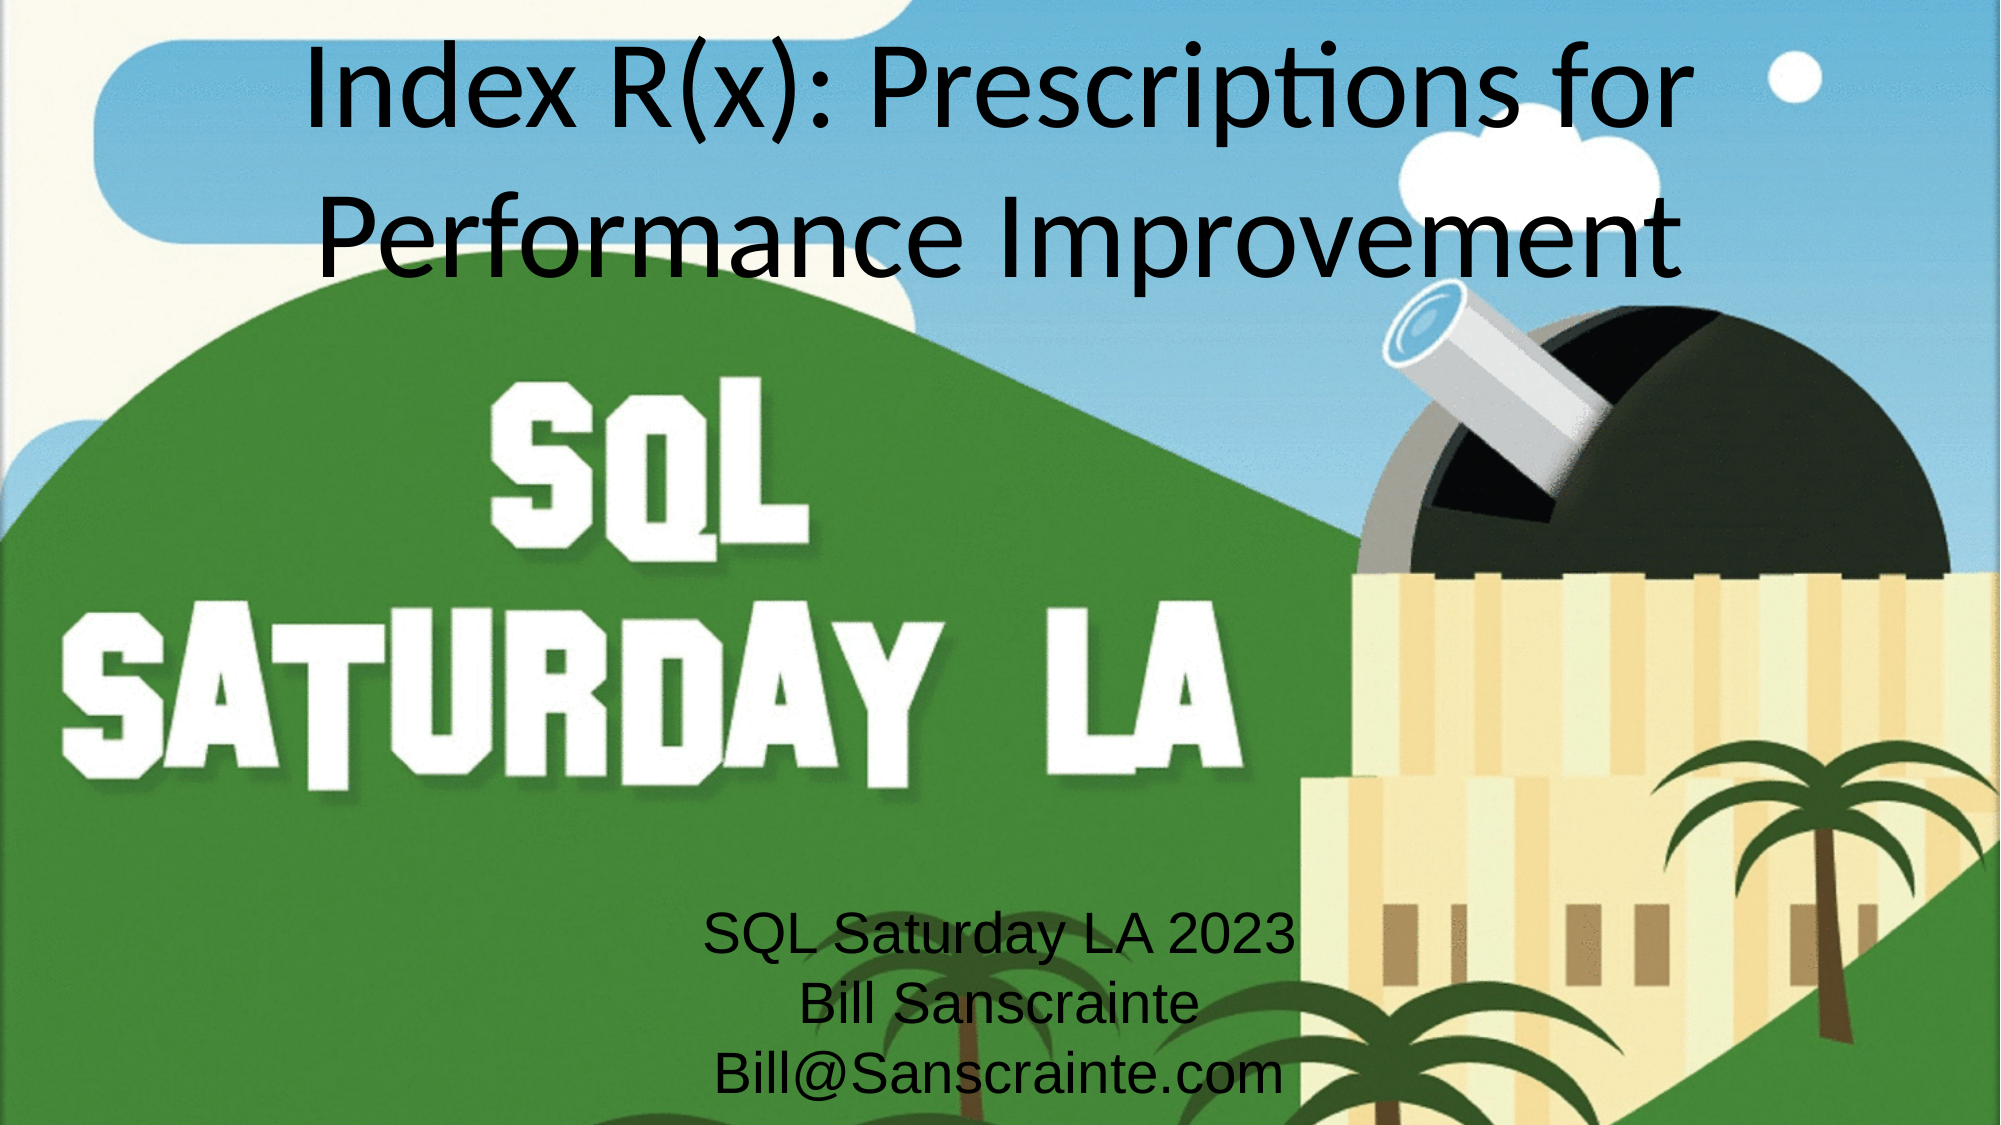

# Index R(x): Prescriptions for Performance Improvement
SQL Saturday LA 2023
Bill Sanscrainte
Bill@Sanscrainte.com